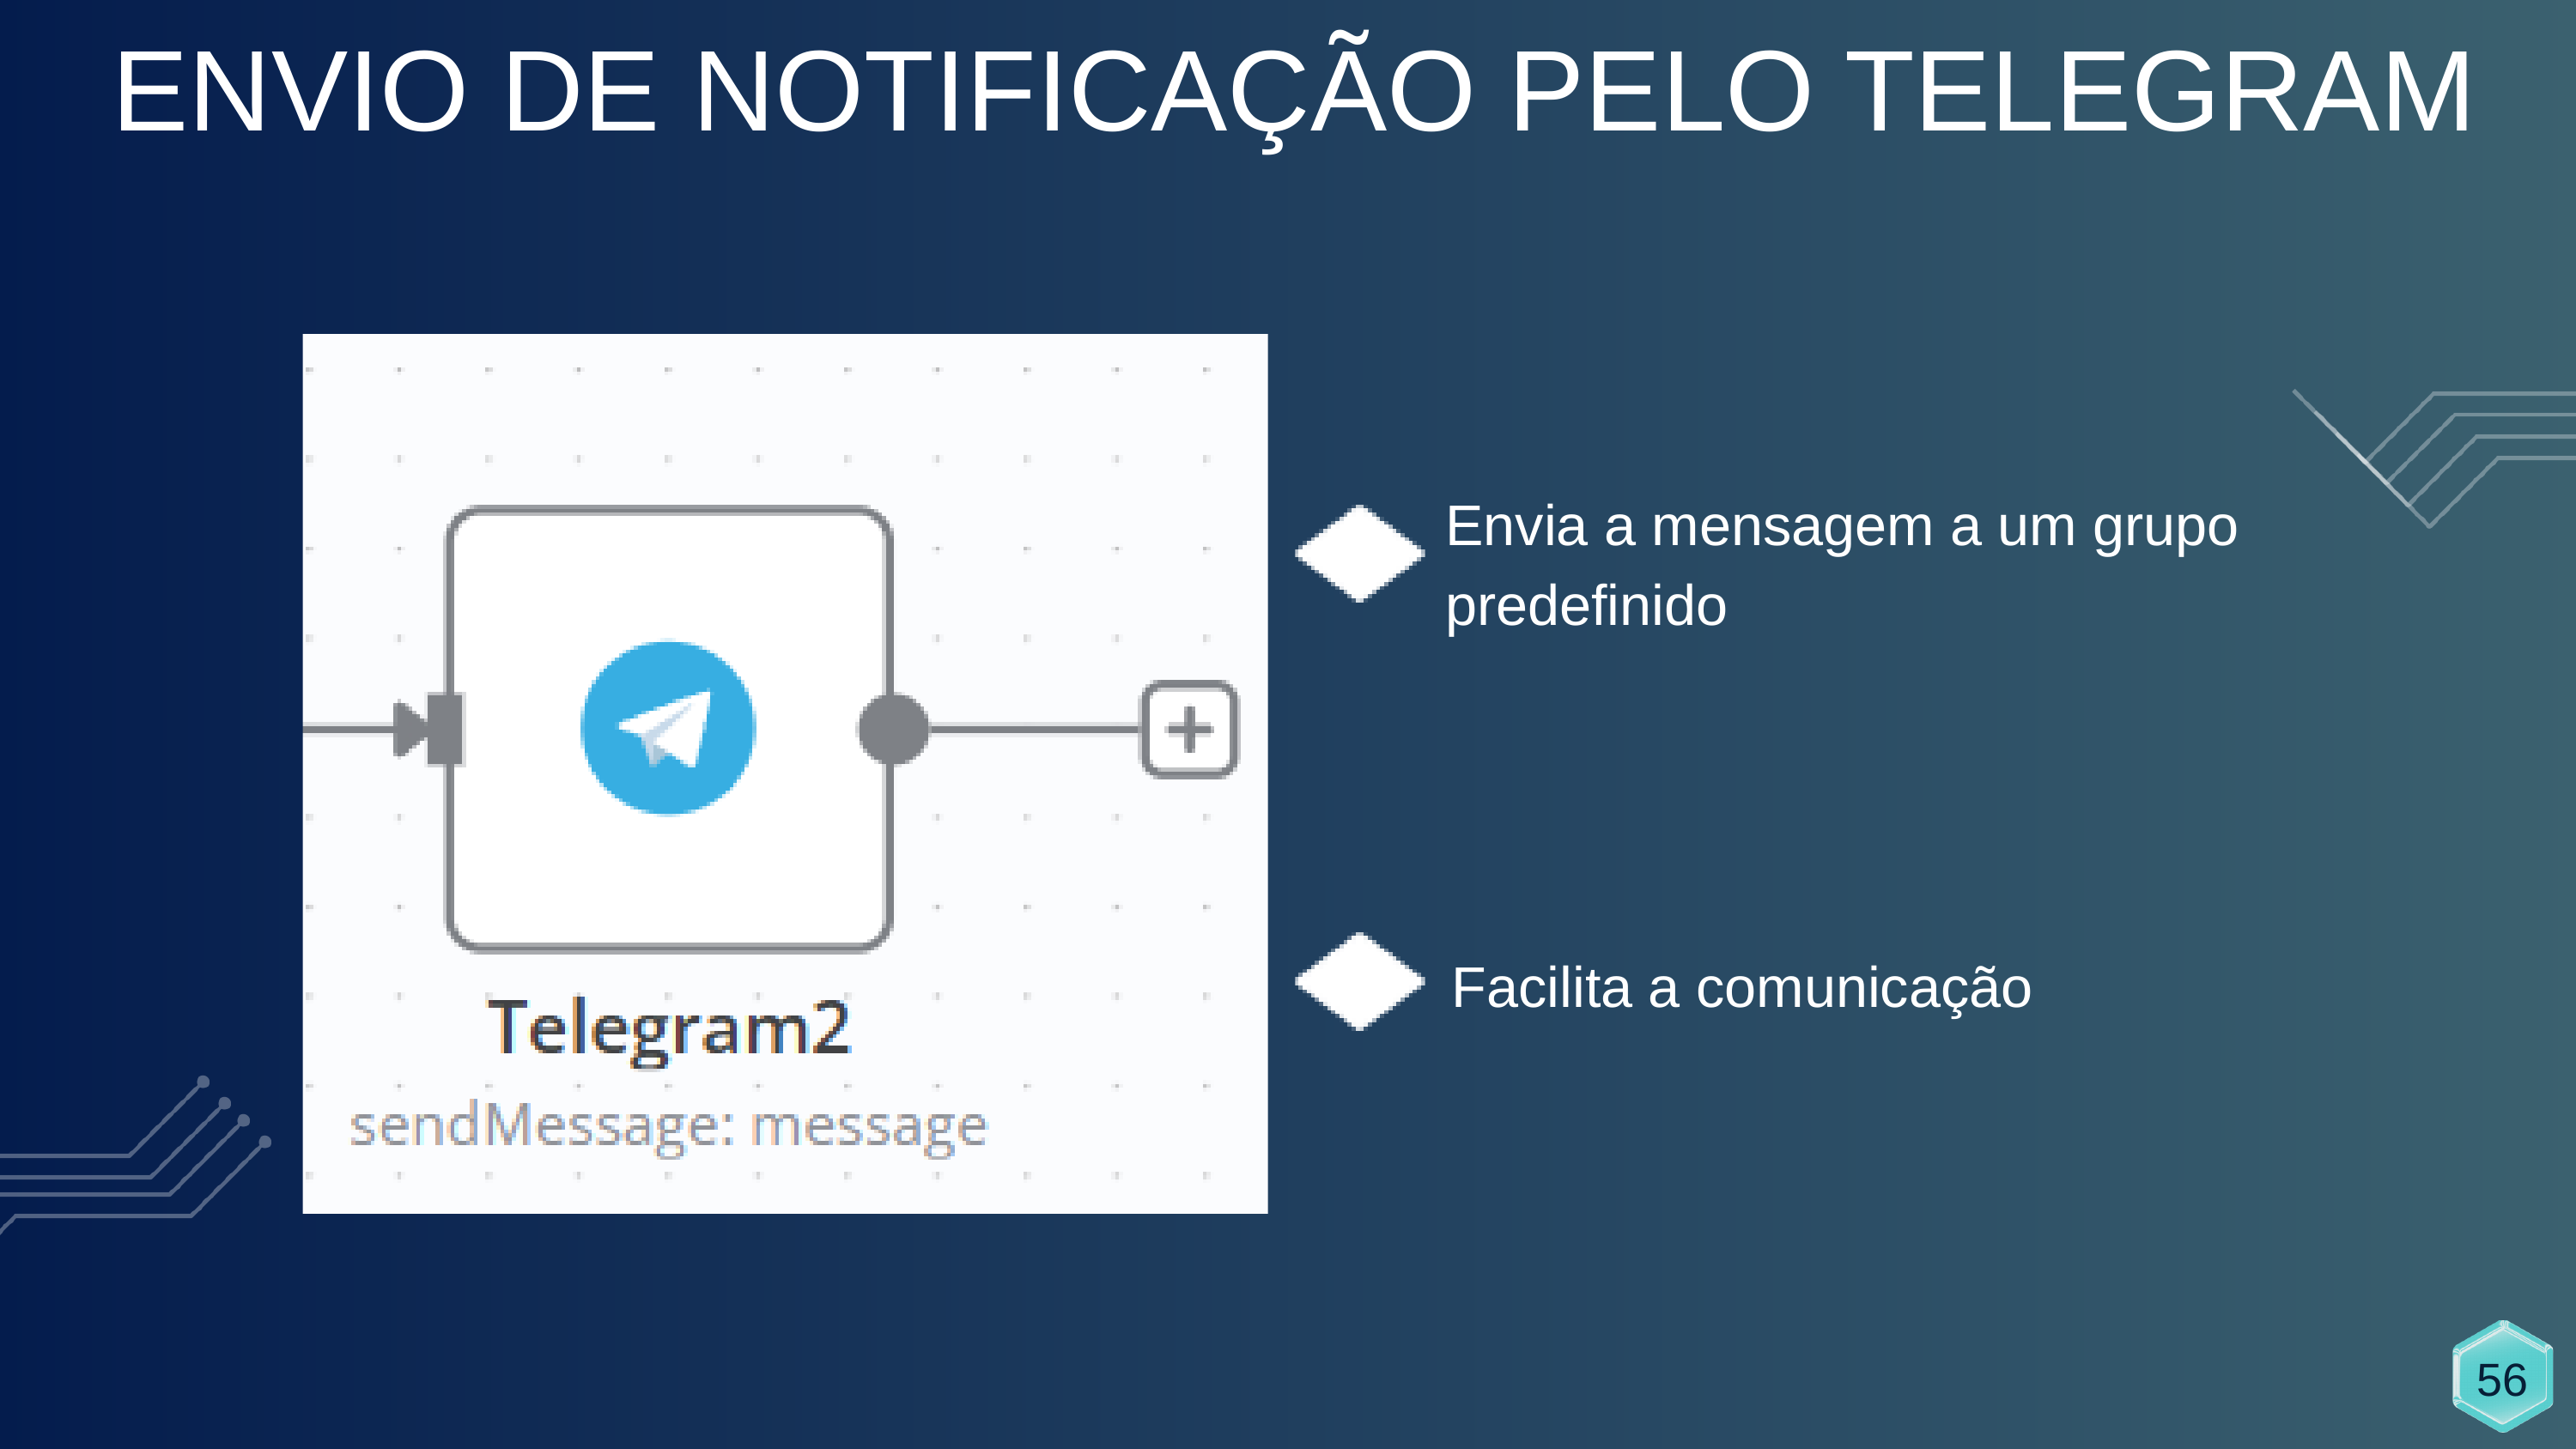

ENVIO DE NOTIFICAÇÃO PELO TELEGRAM

Envia a mensagem a um grupo predefinido

Facilita a comunicação

56